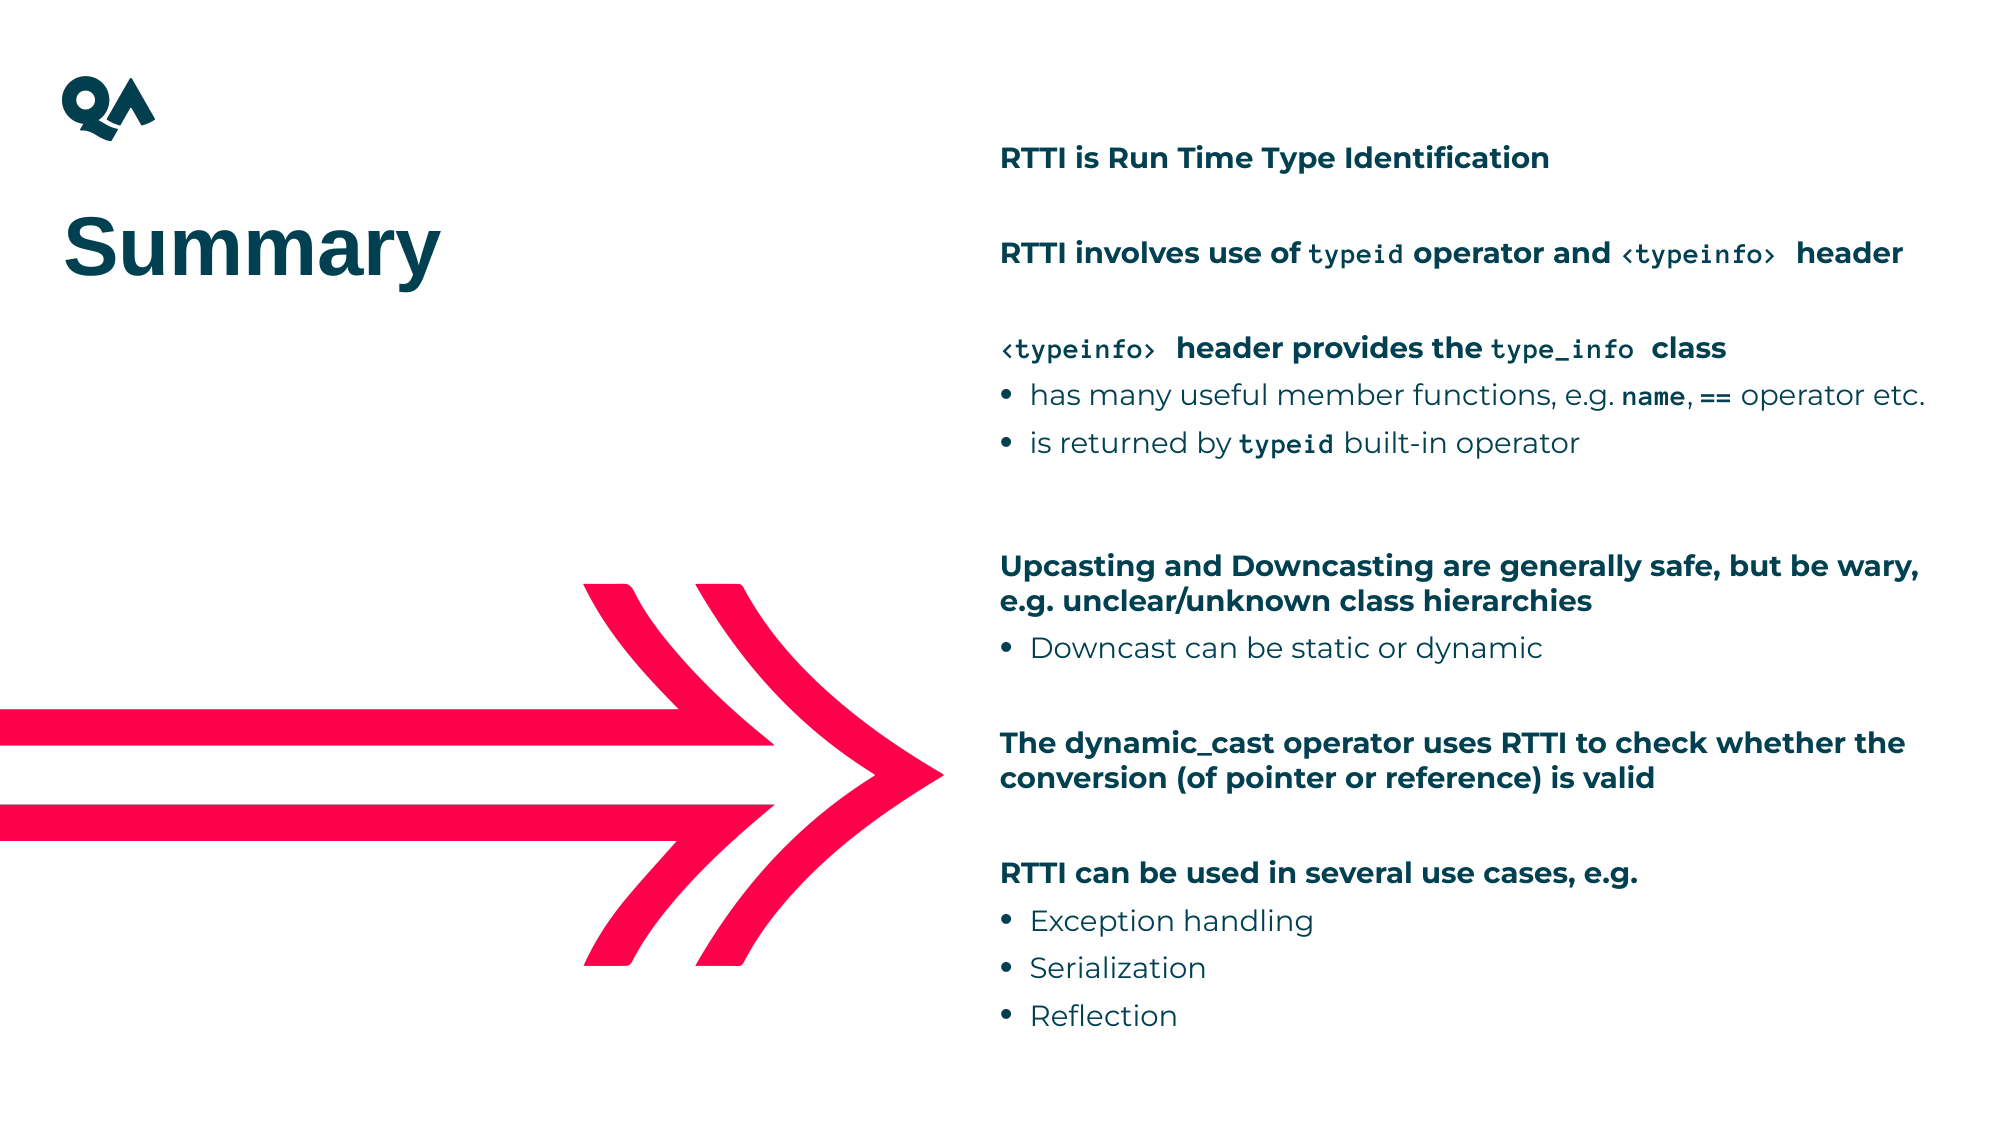

RTTI is Run Time Type Identification

RTTI involves use of typeid operator and <typeinfo> header

<typeinfo> header provides the type_info class
has many useful member functions, e.g. name, == operator etc.
is returned by typeid built-in operator

Upcasting and Downcasting are generally safe, but be wary, e.g. unclear/unknown class hierarchies
Downcast can be static or dynamic

The dynamic_cast operator uses RTTI to check whether the conversion (of pointer or reference) is valid

RTTI can be used in several use cases, e.g.
Exception handling
Serialization
Reflection

Summary